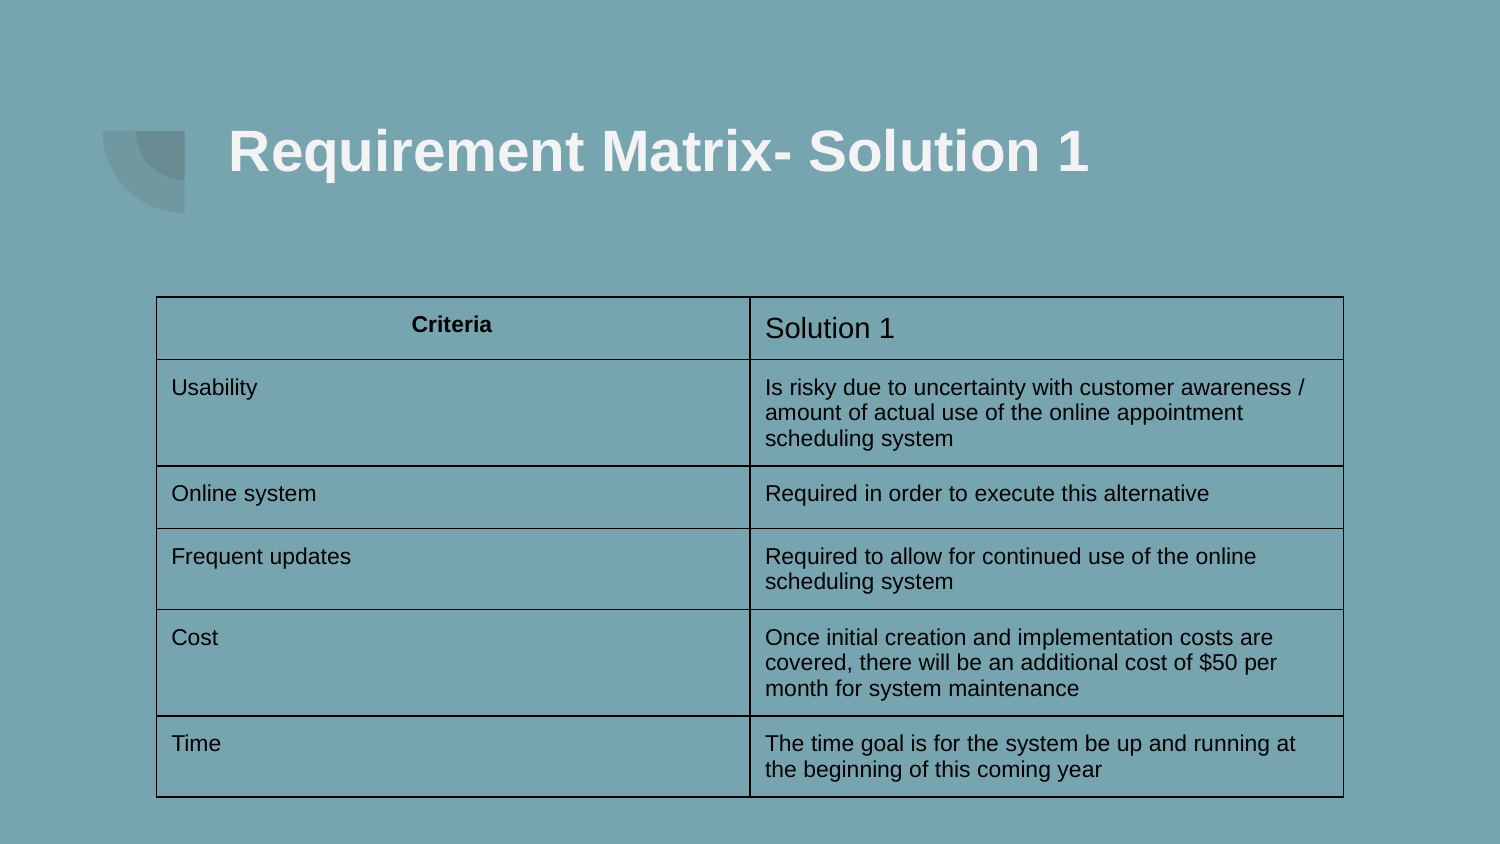

# Requirement Matrix- Solution 1
| Criteria | Solution 1 |
| --- | --- |
| Usability | Is risky due to uncertainty with customer awareness / amount of actual use of the online appointment scheduling system |
| Online system | Required in order to execute this alternative |
| Frequent updates | Required to allow for continued use of the online scheduling system |
| Cost | Once initial creation and implementation costs are covered, there will be an additional cost of $50 per month for system maintenance |
| Time | The time goal is for the system be up and running at the beginning of this coming year |